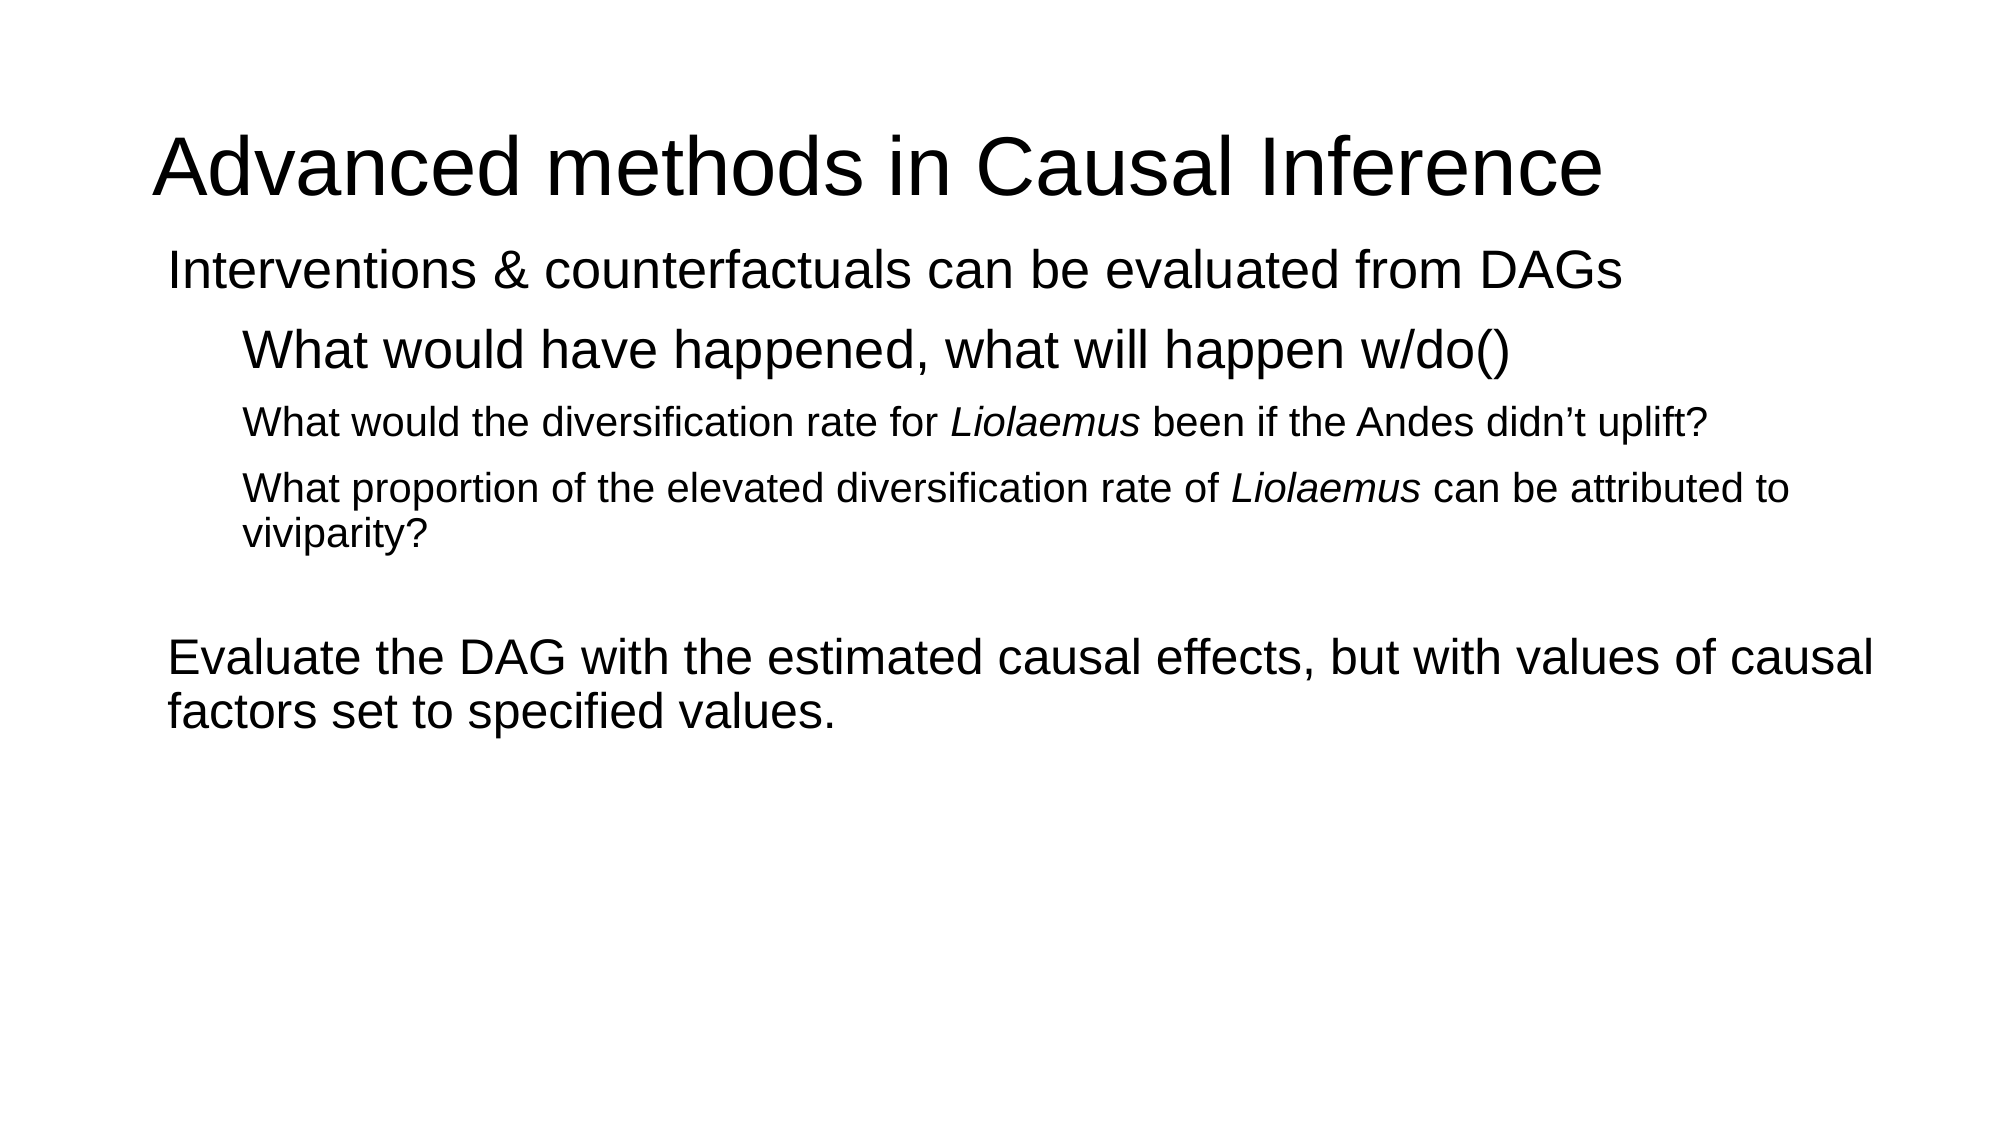

# Advanced methods in Causal Inference
Interventions & counterfactuals can be evaluated from DAGs
What would have happened, what will happen w/do()
What would the diversification rate for Liolaemus been if the Andes didn’t uplift?
What proportion of the elevated diversification rate of Liolaemus can be attributed to viviparity?
Evaluate the DAG with the estimated causal effects, but with values of causal factors set to specified values.